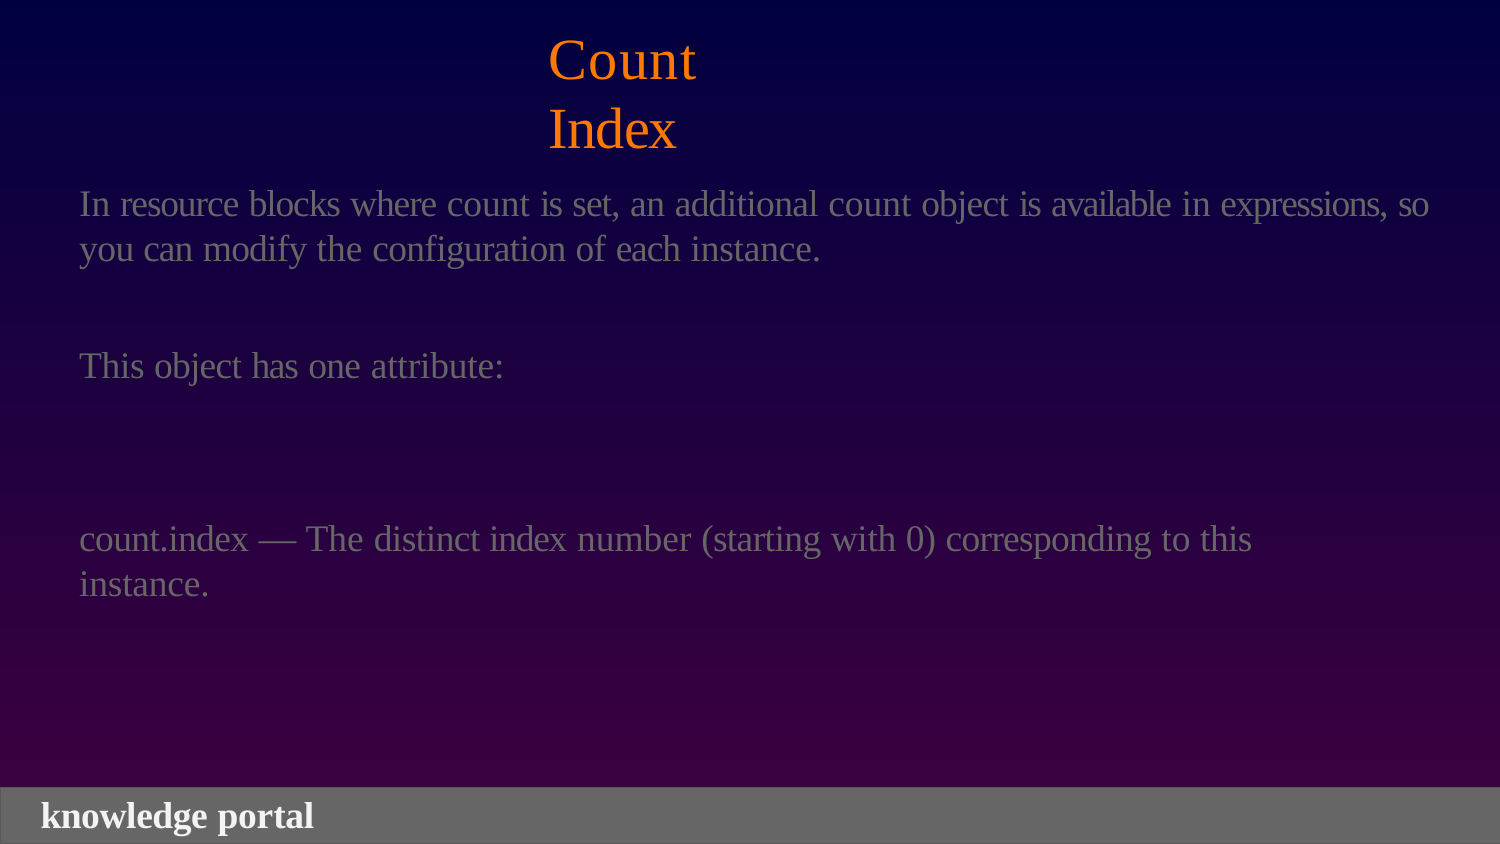

# Count Index
In resource blocks where count is set, an additional count object is available in expressions, so you can modify the configuration of each instance.

This object has one attribute:
count.index — The distinct index number (starting with 0) corresponding to this instance.

knowledge portal